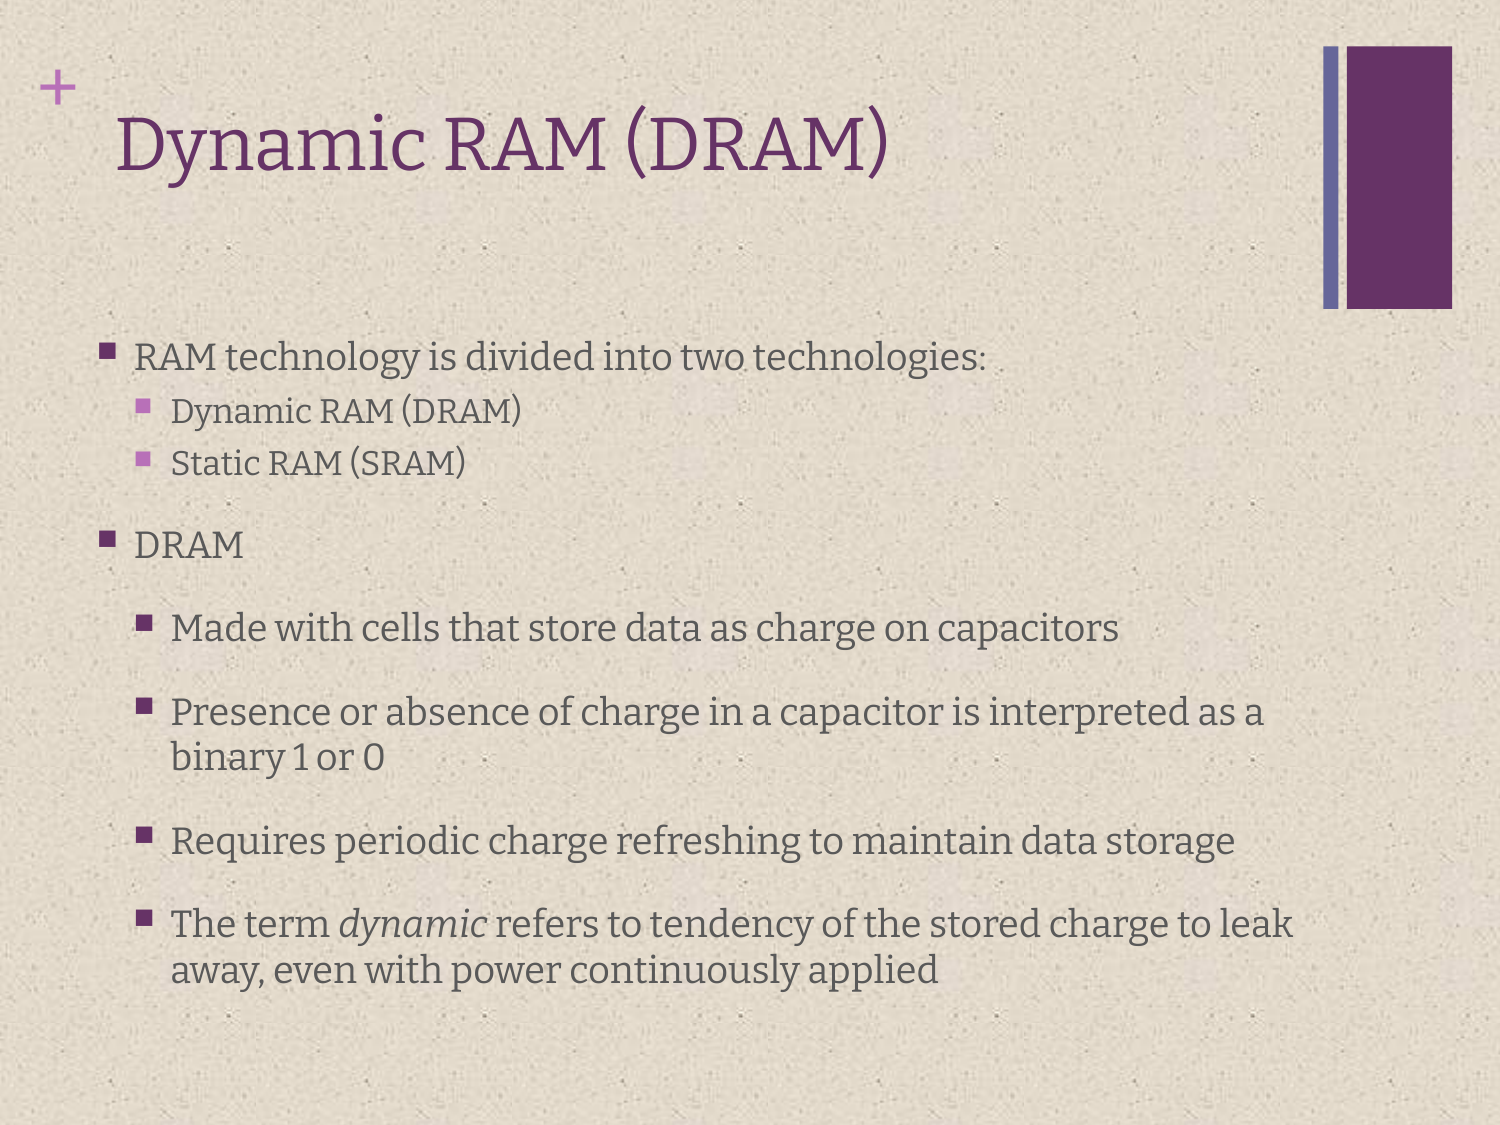

# Dynamic RAM (DRAM)
RAM technology is divided into two technologies:
Dynamic RAM (DRAM)
Static RAM (SRAM)
DRAM
Made with cells that store data as charge on capacitors
Presence or absence of charge in a capacitor is interpreted as a binary 1 or 0
Requires periodic charge refreshing to maintain data storage
The term dynamic refers to tendency of the stored charge to leak away, even with power continuously applied